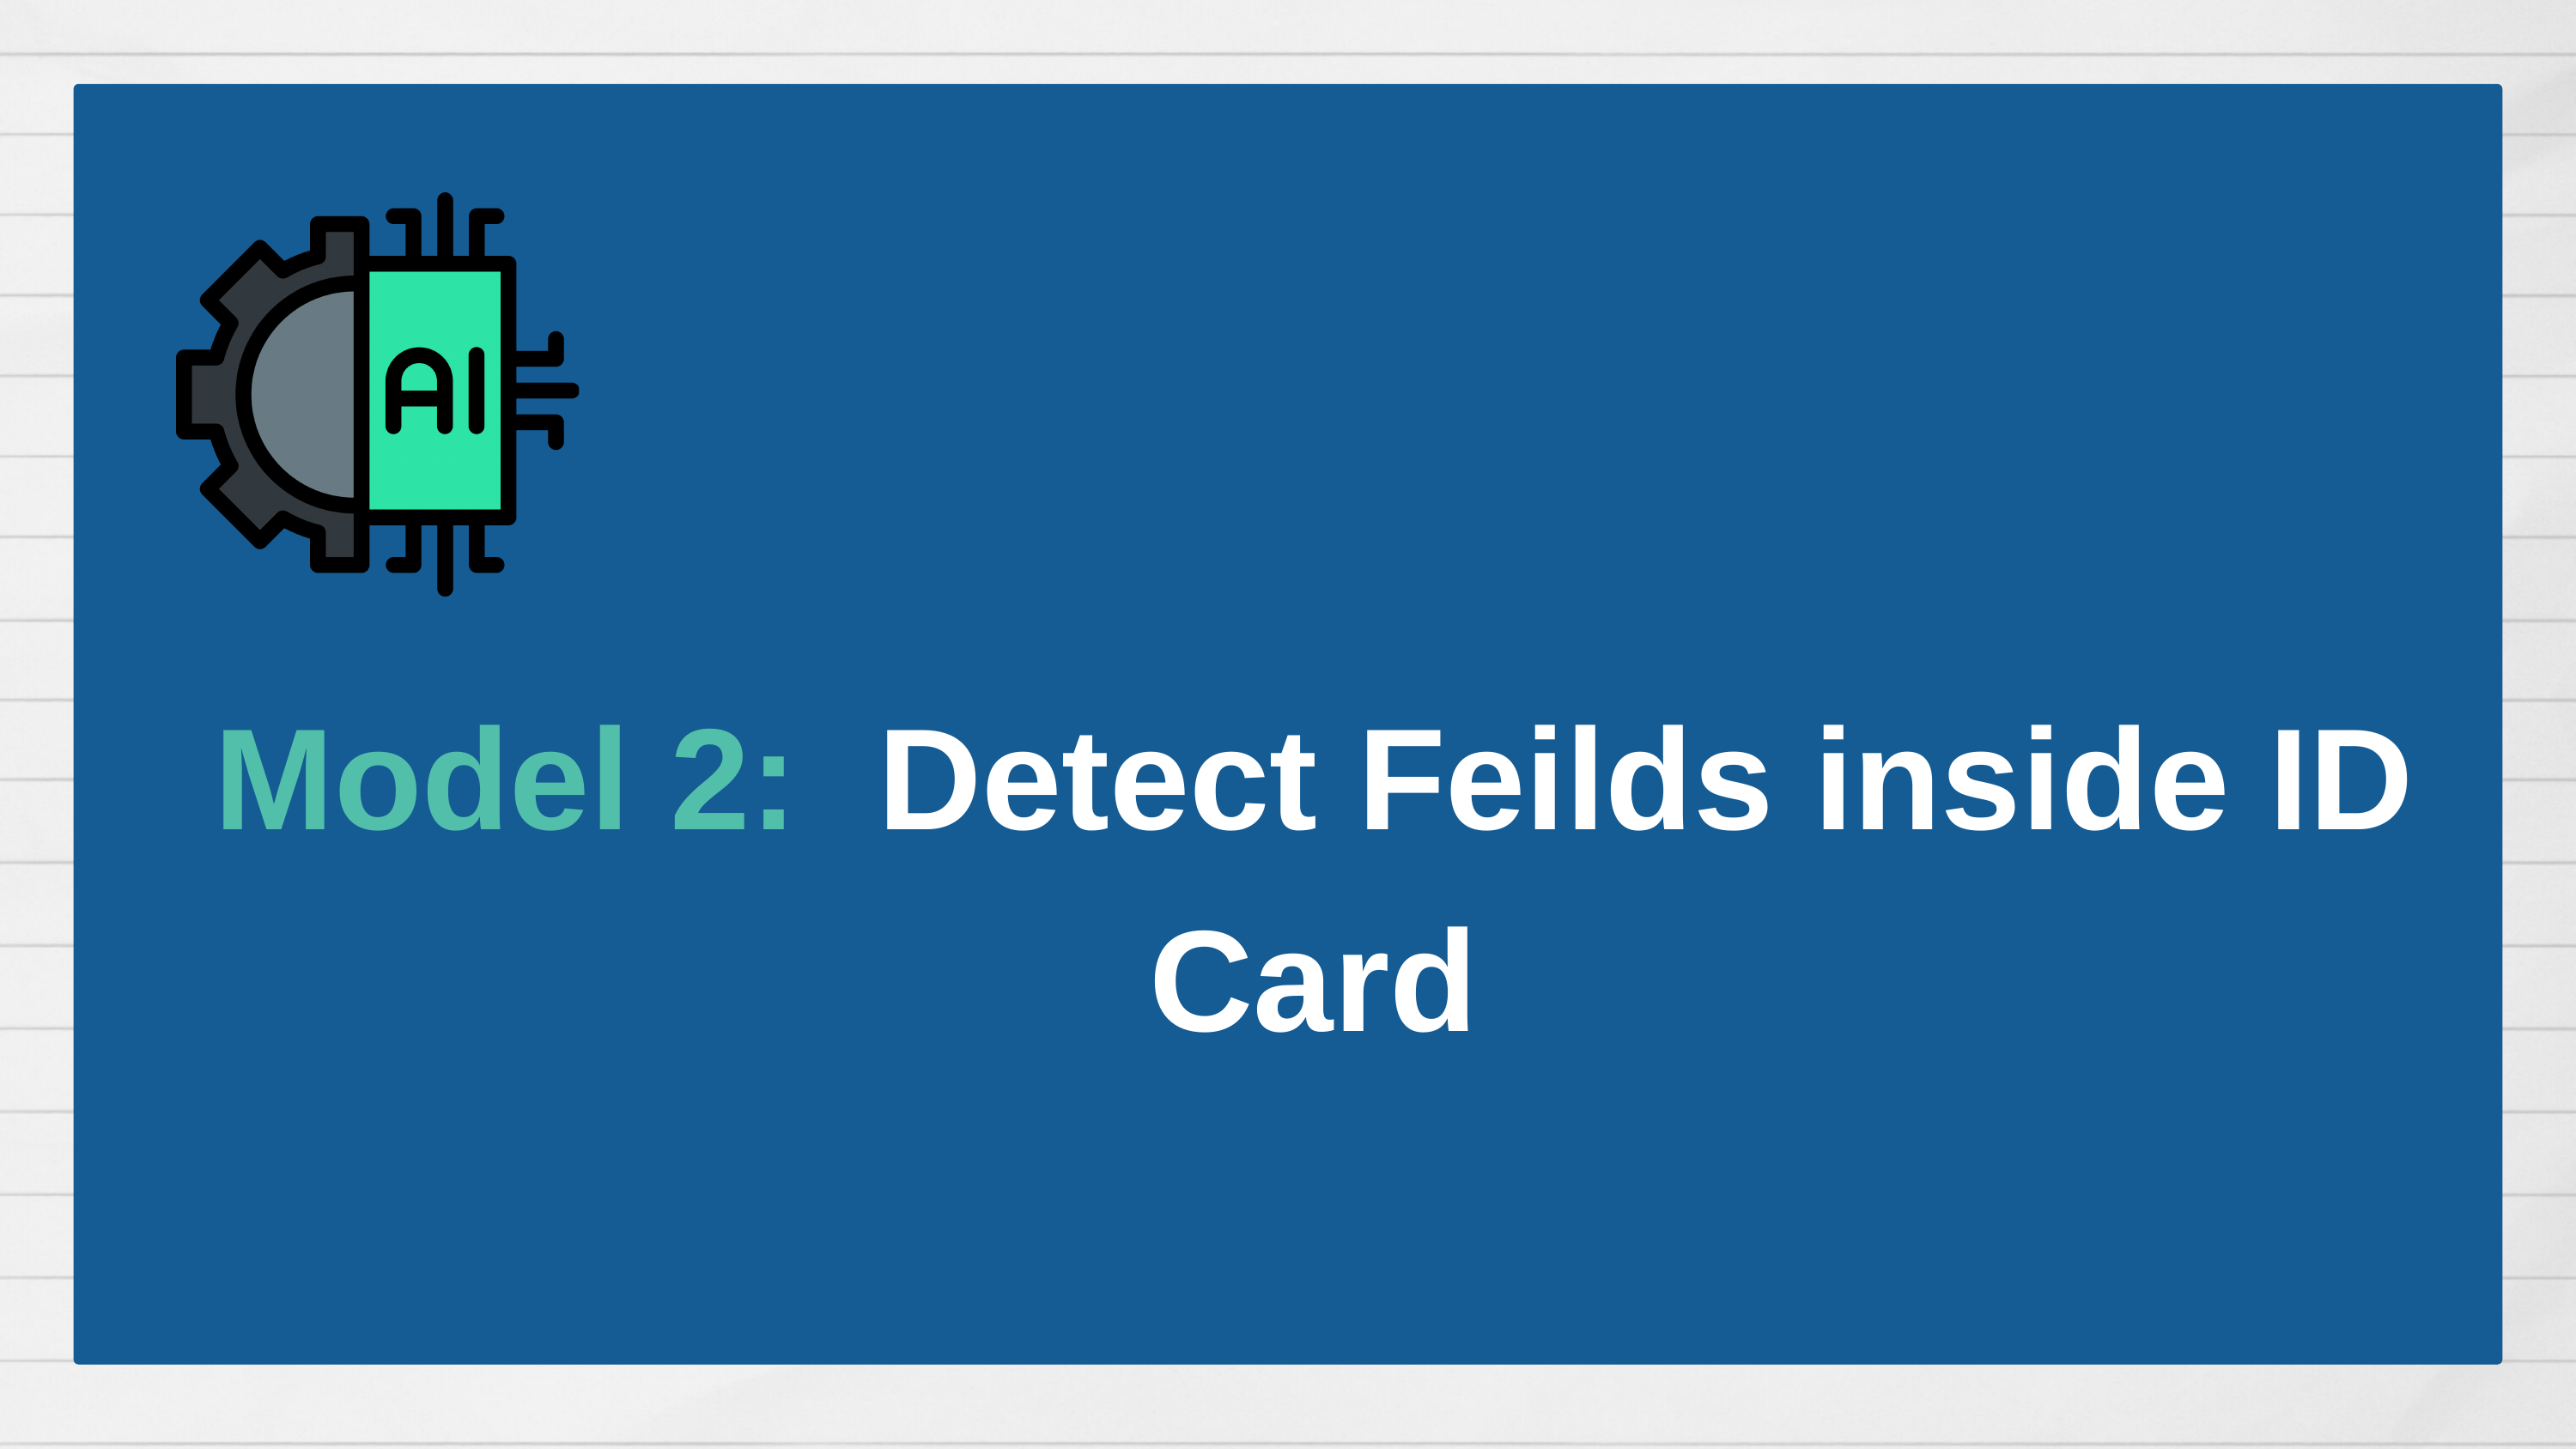

Model 2:  Detect Feilds inside ID Card